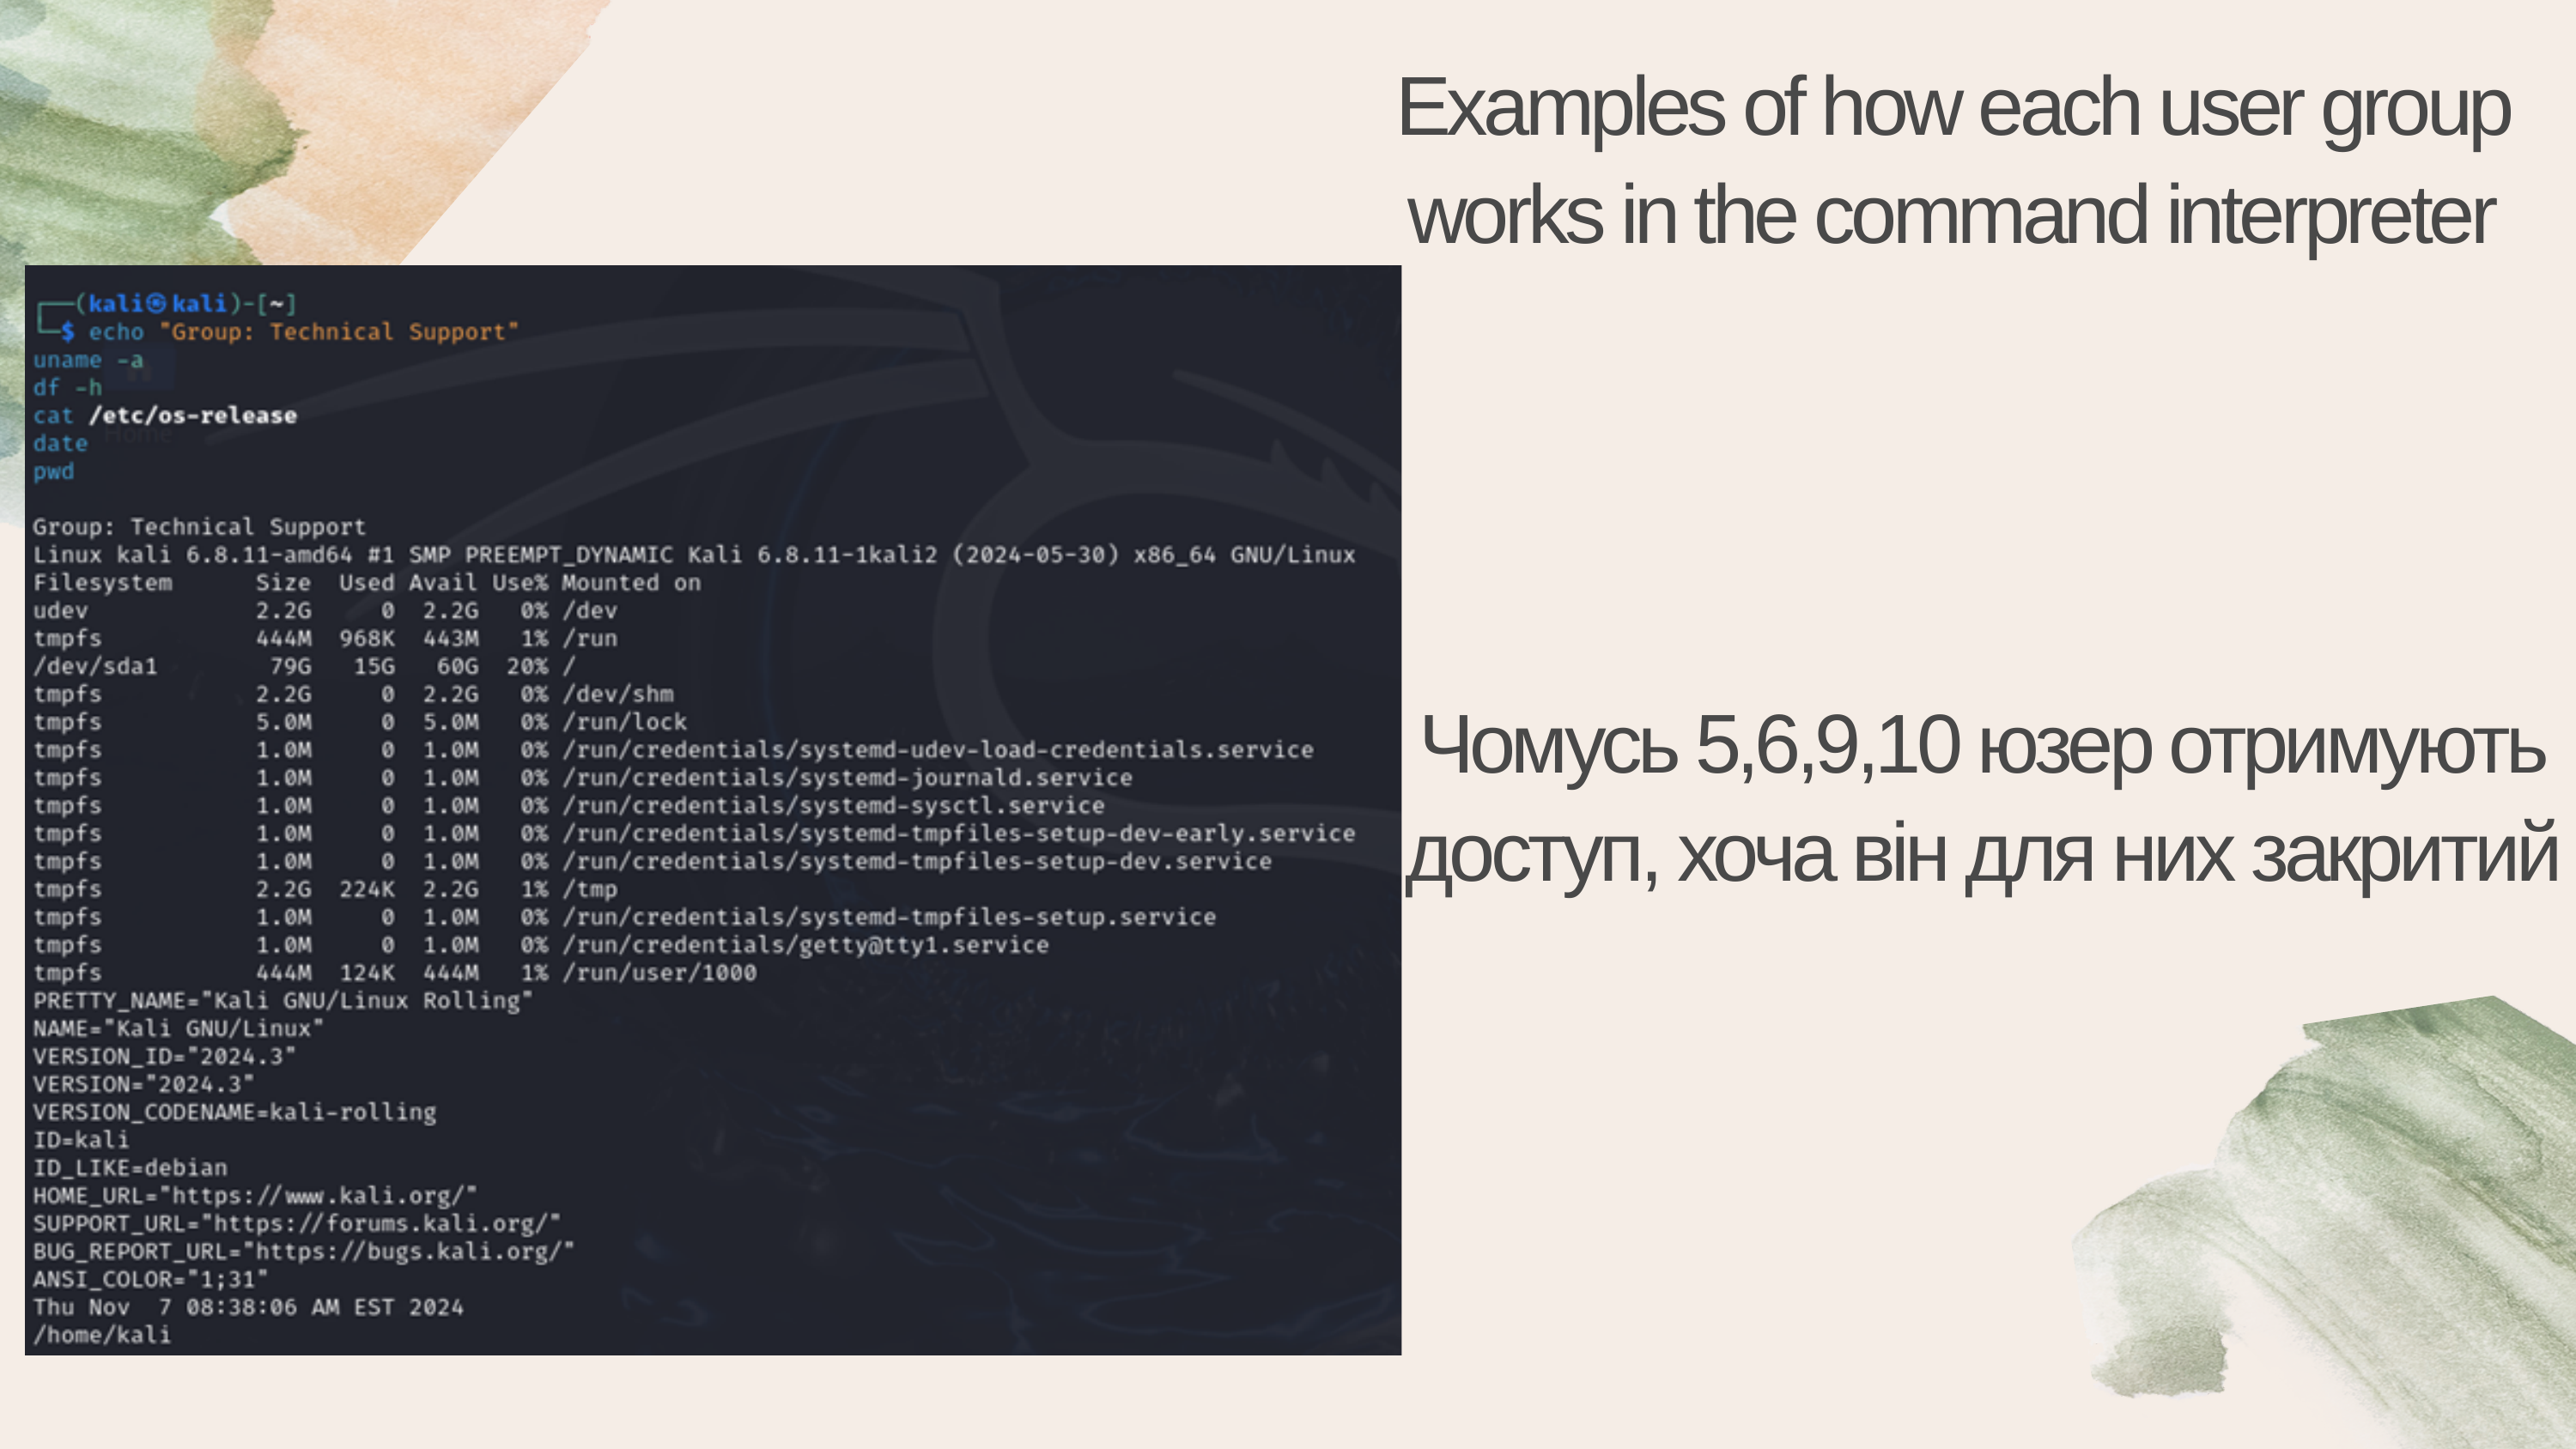

Examples of how each user group works in the command interpreter

Чомусь 5,6,9,10 юзер отримують доступ, хоча він для них закритий